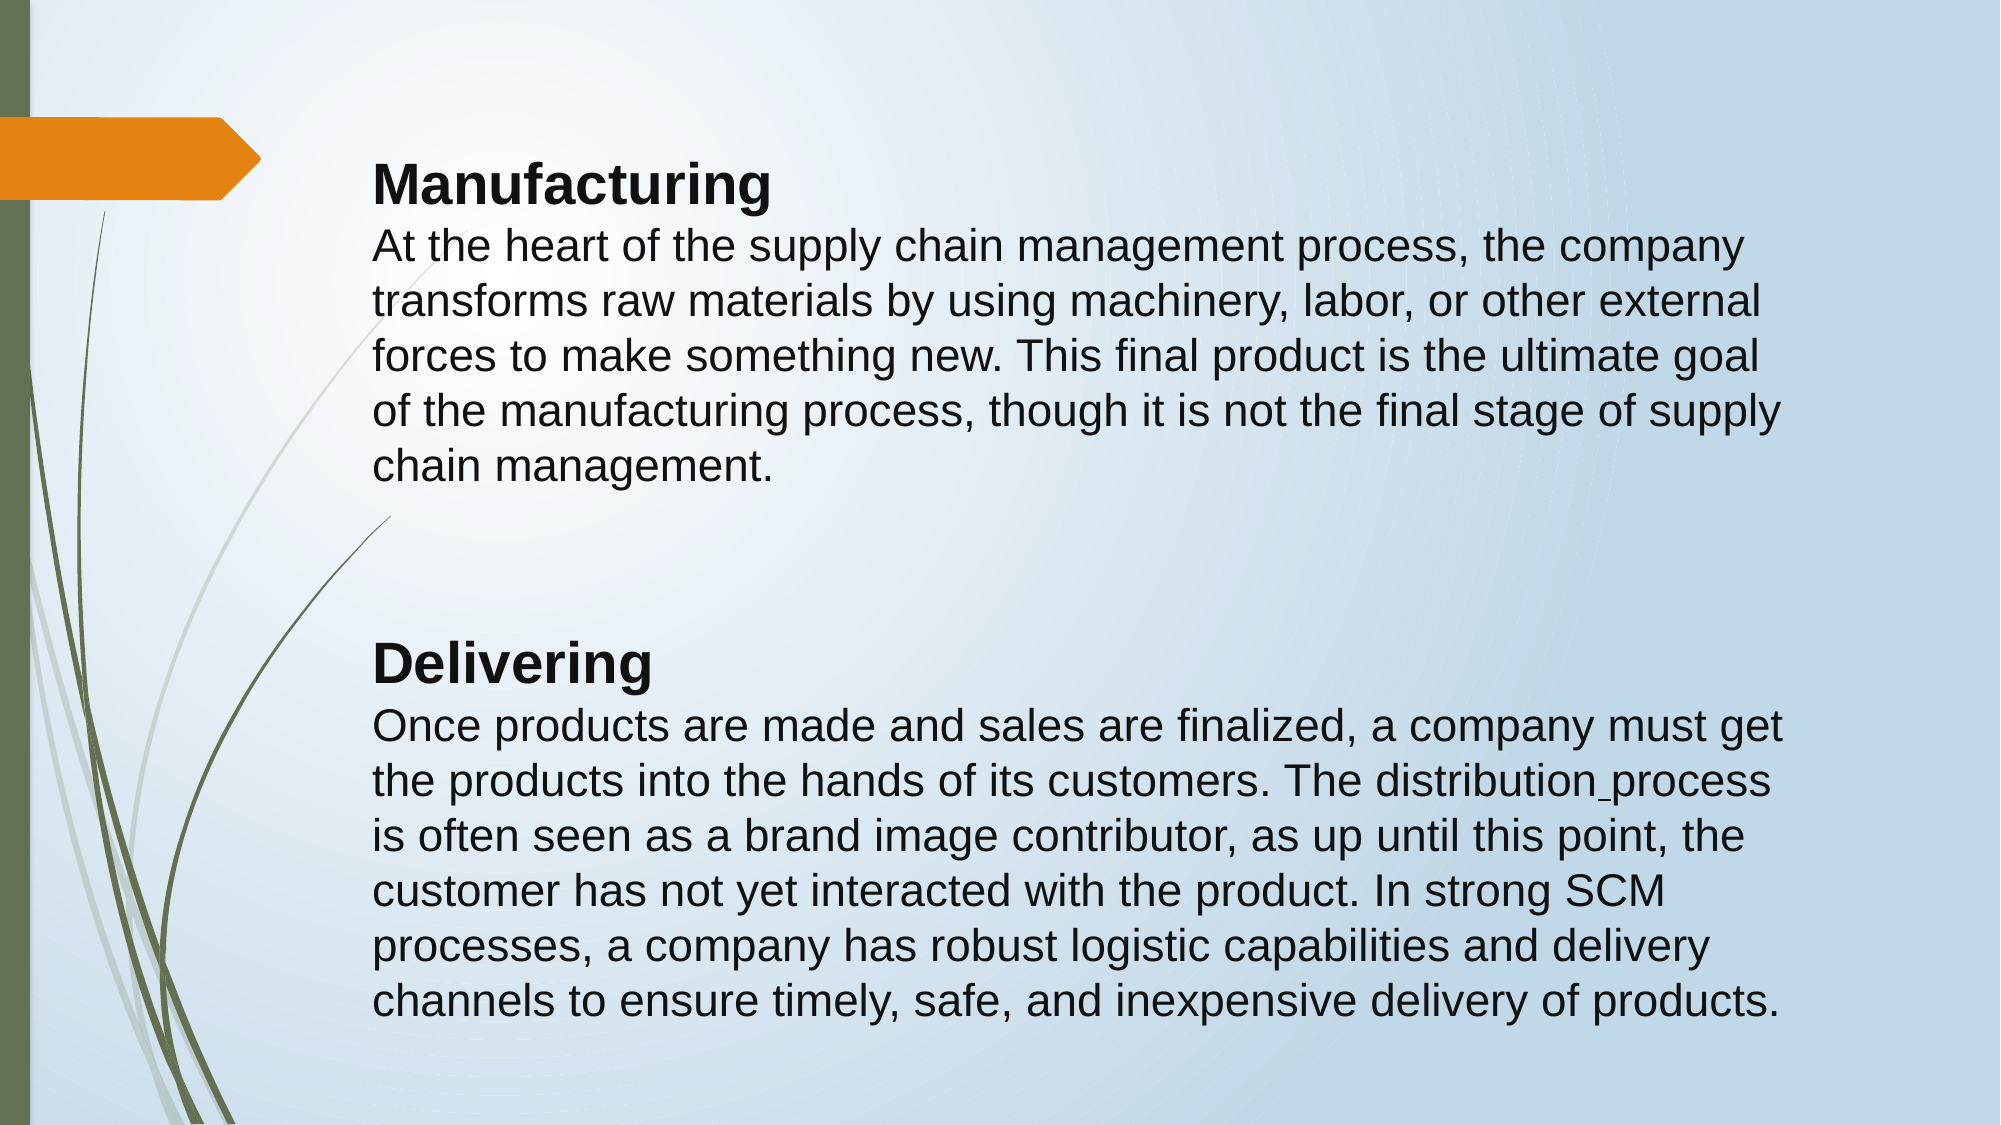

Manufacturing
At the heart of the supply chain management process, the company transforms raw materials by using machinery, labor, or other external forces to make something new. This final product is the ultimate goal of the manufacturing process, though it is not the final stage of supply chain management.

Delivering
Once products are made and sales are finalized, a company must get the products into the hands of its customers. The distribution process is often seen as a brand image contributor, as up until this point, the customer has not yet interacted with the product. In strong SCM processes, a company has robust logistic capabilities and delivery channels to ensure timely, safe, and inexpensive delivery of products.